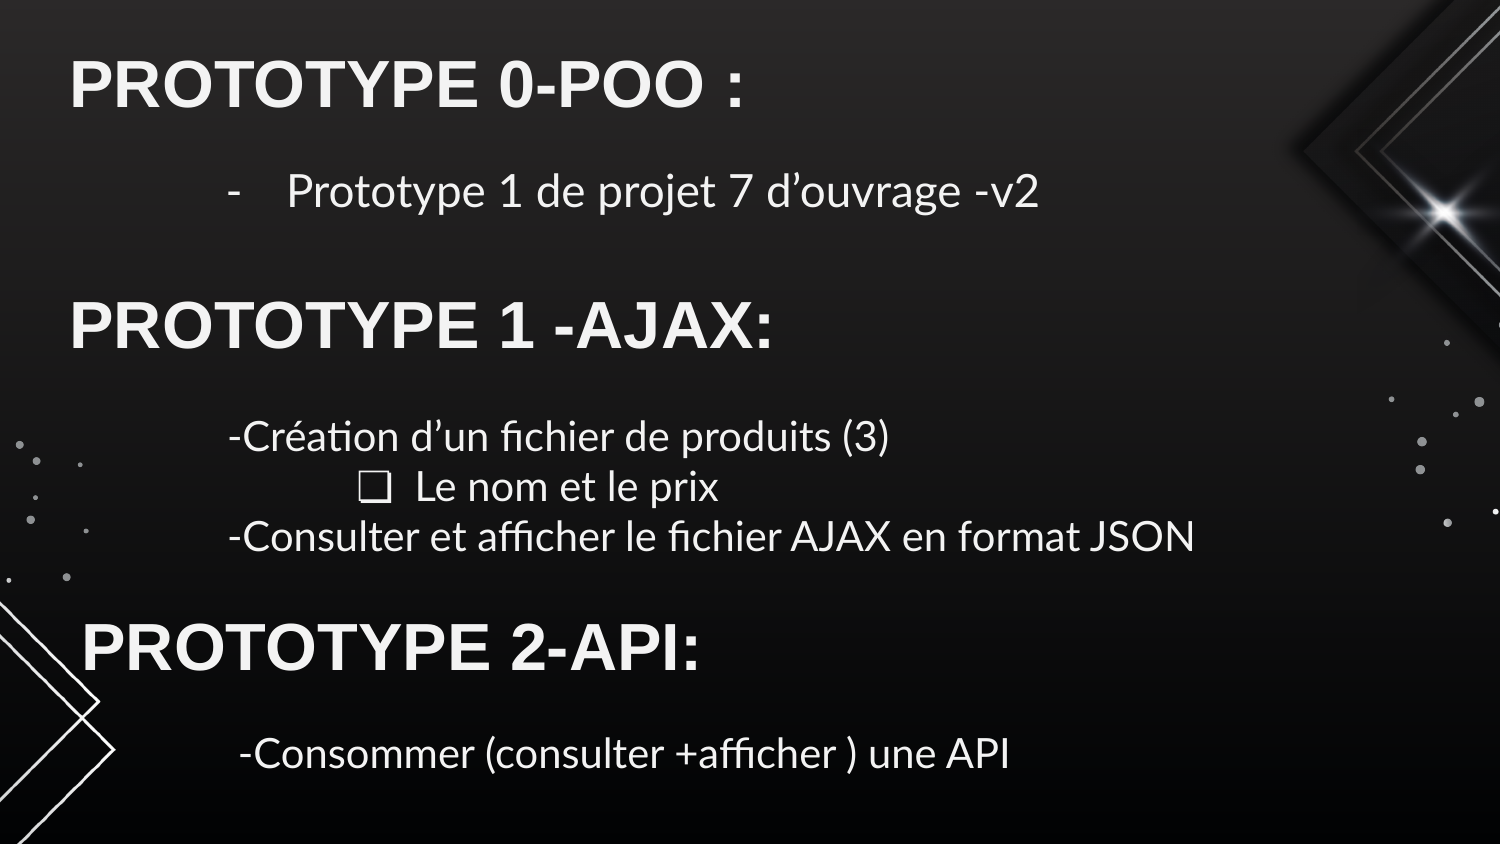

PROTOTYPE 0-POO :
Prototype 1 de projet 7 d’ouvrage -v2
PROTOTYPE 1 -AJAX:
-Création d’un fichier de produits (3)
Le nom et le prix
-Consulter et afficher le fichier AJAX en format JSON
PROTOTYPE 2-API:
-Consommer (consulter +afficher ) une API